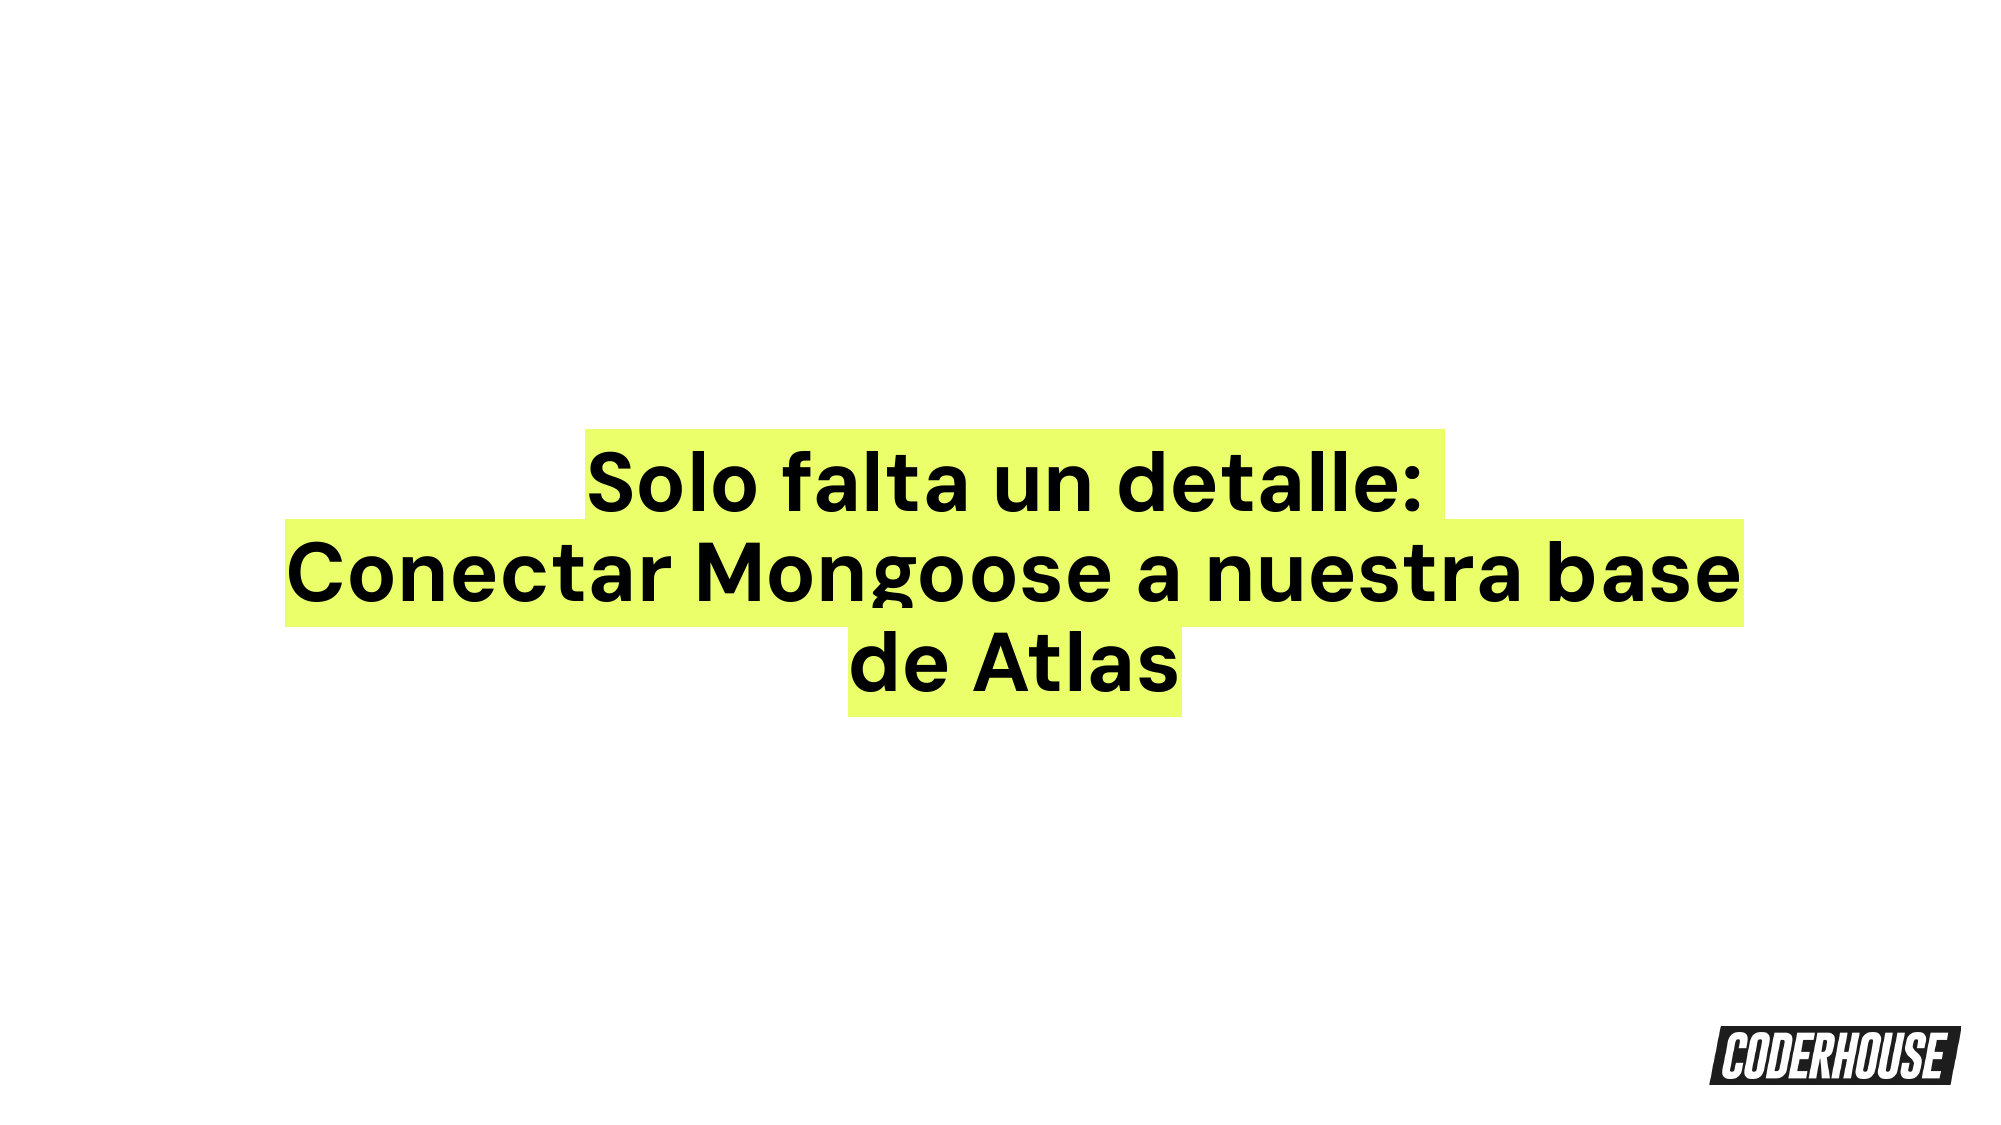

Solo falta un detalle:
Conectar Mongoose a nuestra base de Atlas